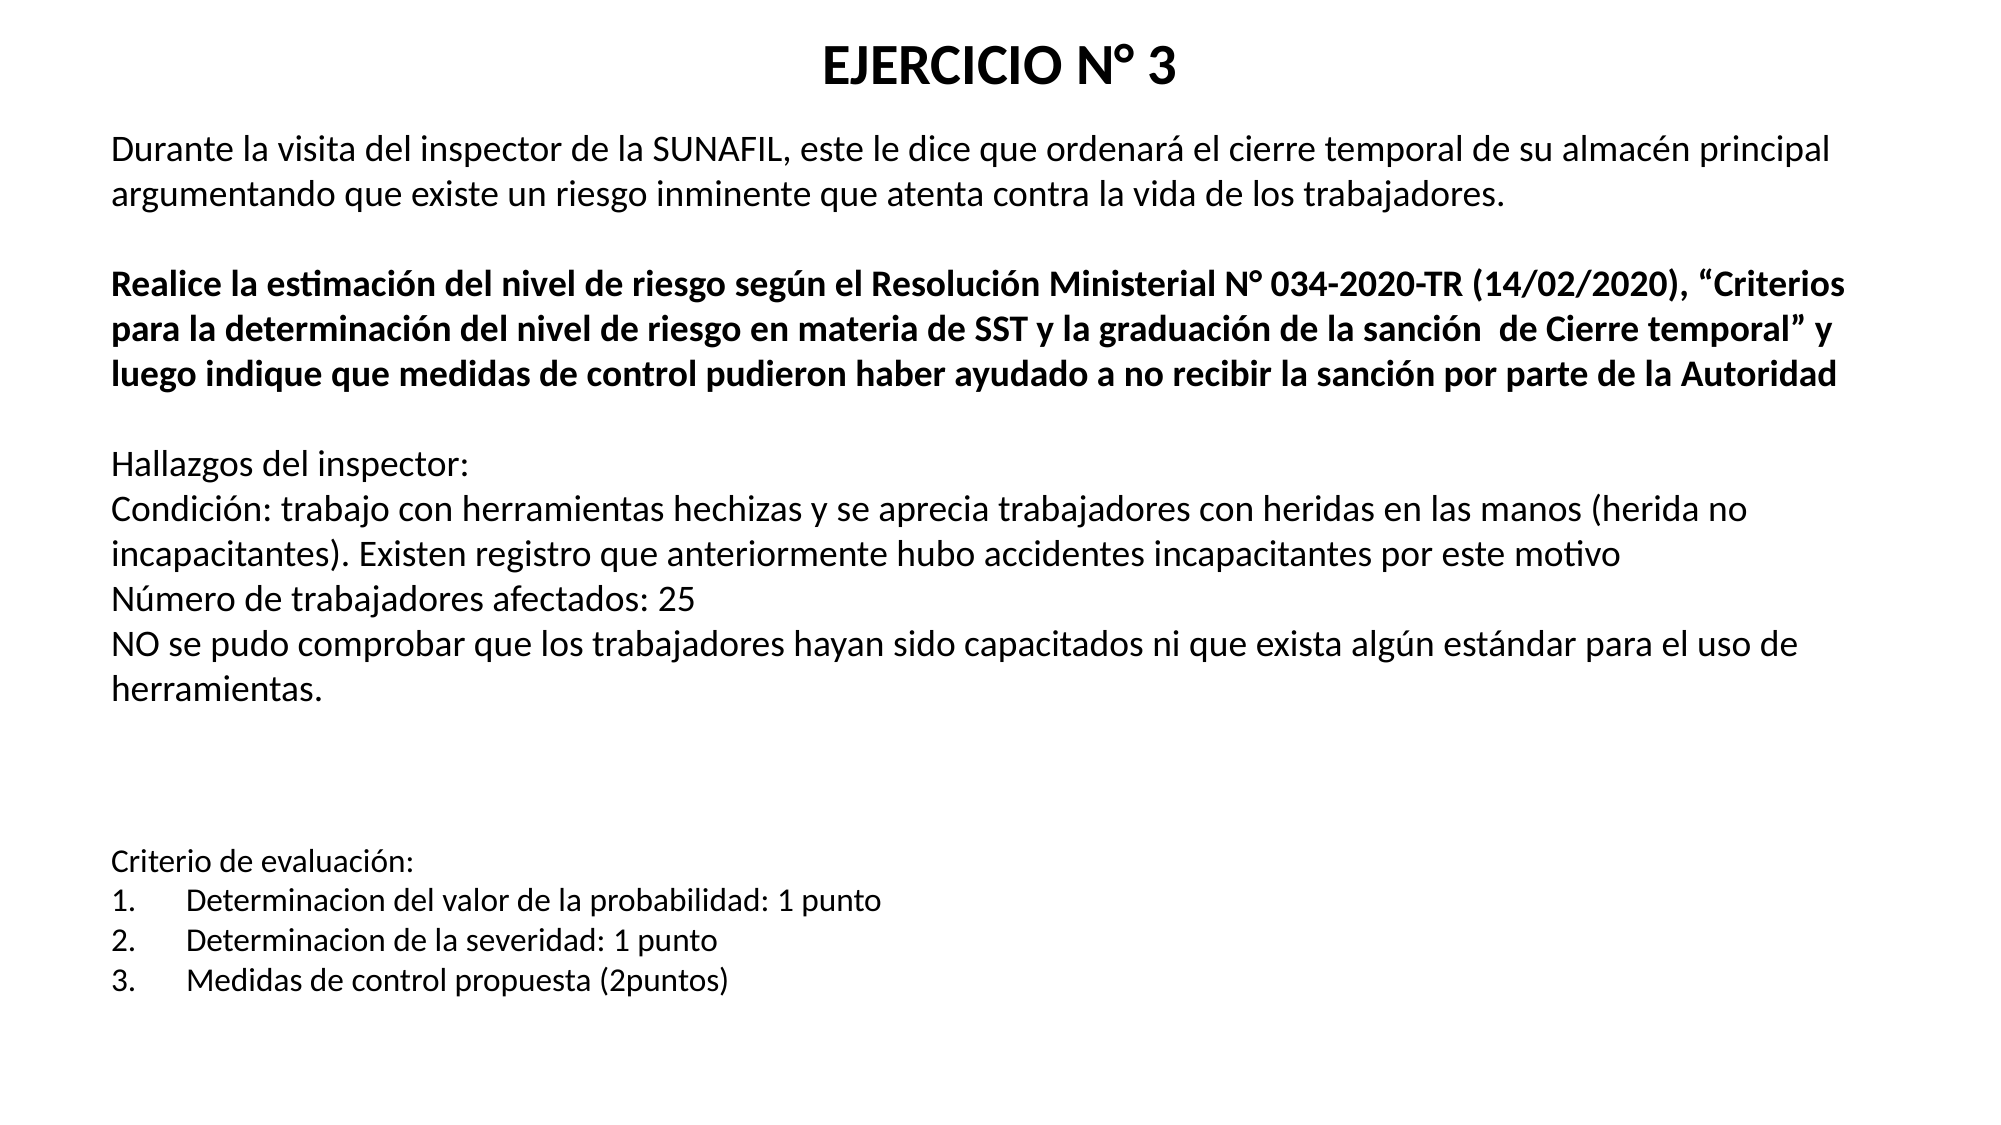

EJERCICIO N° 3
Durante la visita del inspector de la SUNAFIL, este le dice que ordenará el cierre temporal de su almacén principal argumentando que existe un riesgo inminente que atenta contra la vida de los trabajadores.

Realice la estimación del nivel de riesgo según el Resolución Ministerial N° 034-2020-TR (14/02/2020), “Criterios para la determinación del nivel de riesgo en materia de SST y la graduación de la sanción  de Cierre temporal” y luego indique que medidas de control pudieron haber ayudado a no recibir la sanción por parte de la Autoridad

Hallazgos del inspector:
Condición: trabajo con herramientas hechizas y se aprecia trabajadores con heridas en las manos (herida no incapacitantes). Existen registro que anteriormente hubo accidentes incapacitantes por este motivo
Número de trabajadores afectados: 25
NO se pudo comprobar que los trabajadores hayan sido capacitados ni que exista algún estándar para el uso de herramientas.
Criterio de evaluación:
Determinacion del valor de la probabilidad: 1 punto
Determinacion de la severidad: 1 punto
Medidas de control propuesta (2puntos)